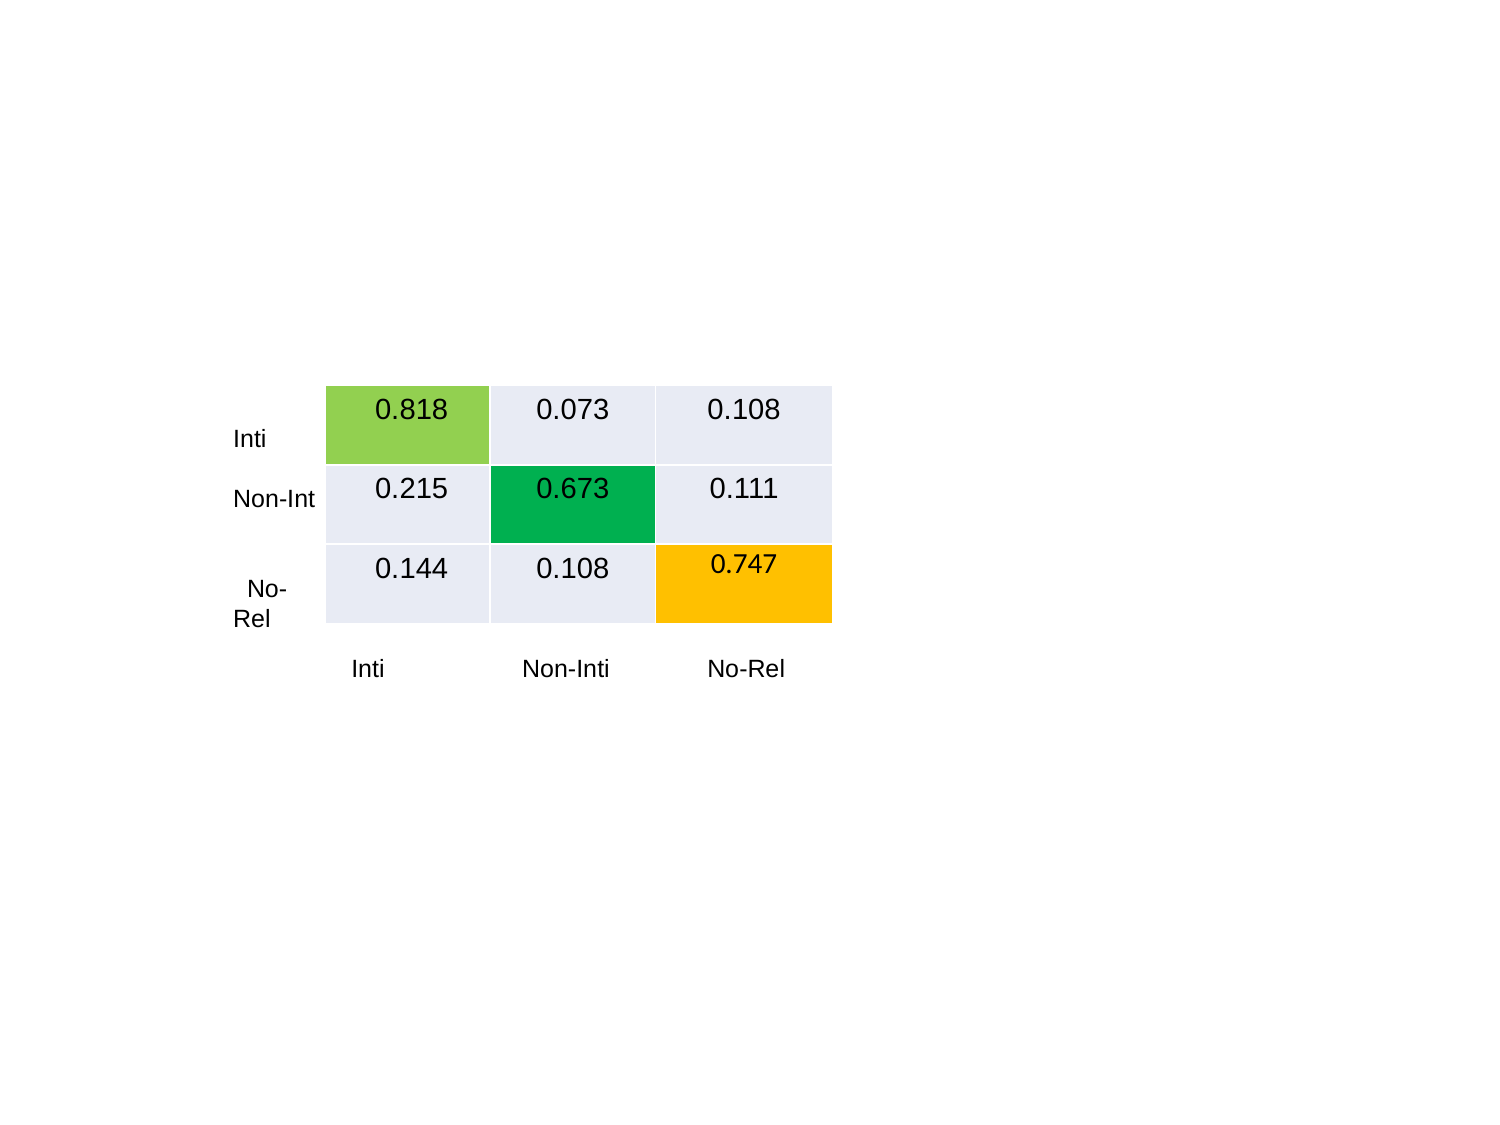

Inti

Non-Int

	  No-Rel
| 0.818 | 0.073 | 0.108 |
| --- | --- | --- |
| 0.215 | 0.673 | 0.111 |
| 0.144 | 0.108 | 0.747 |
Inti	   Non-Inti              No-Rel